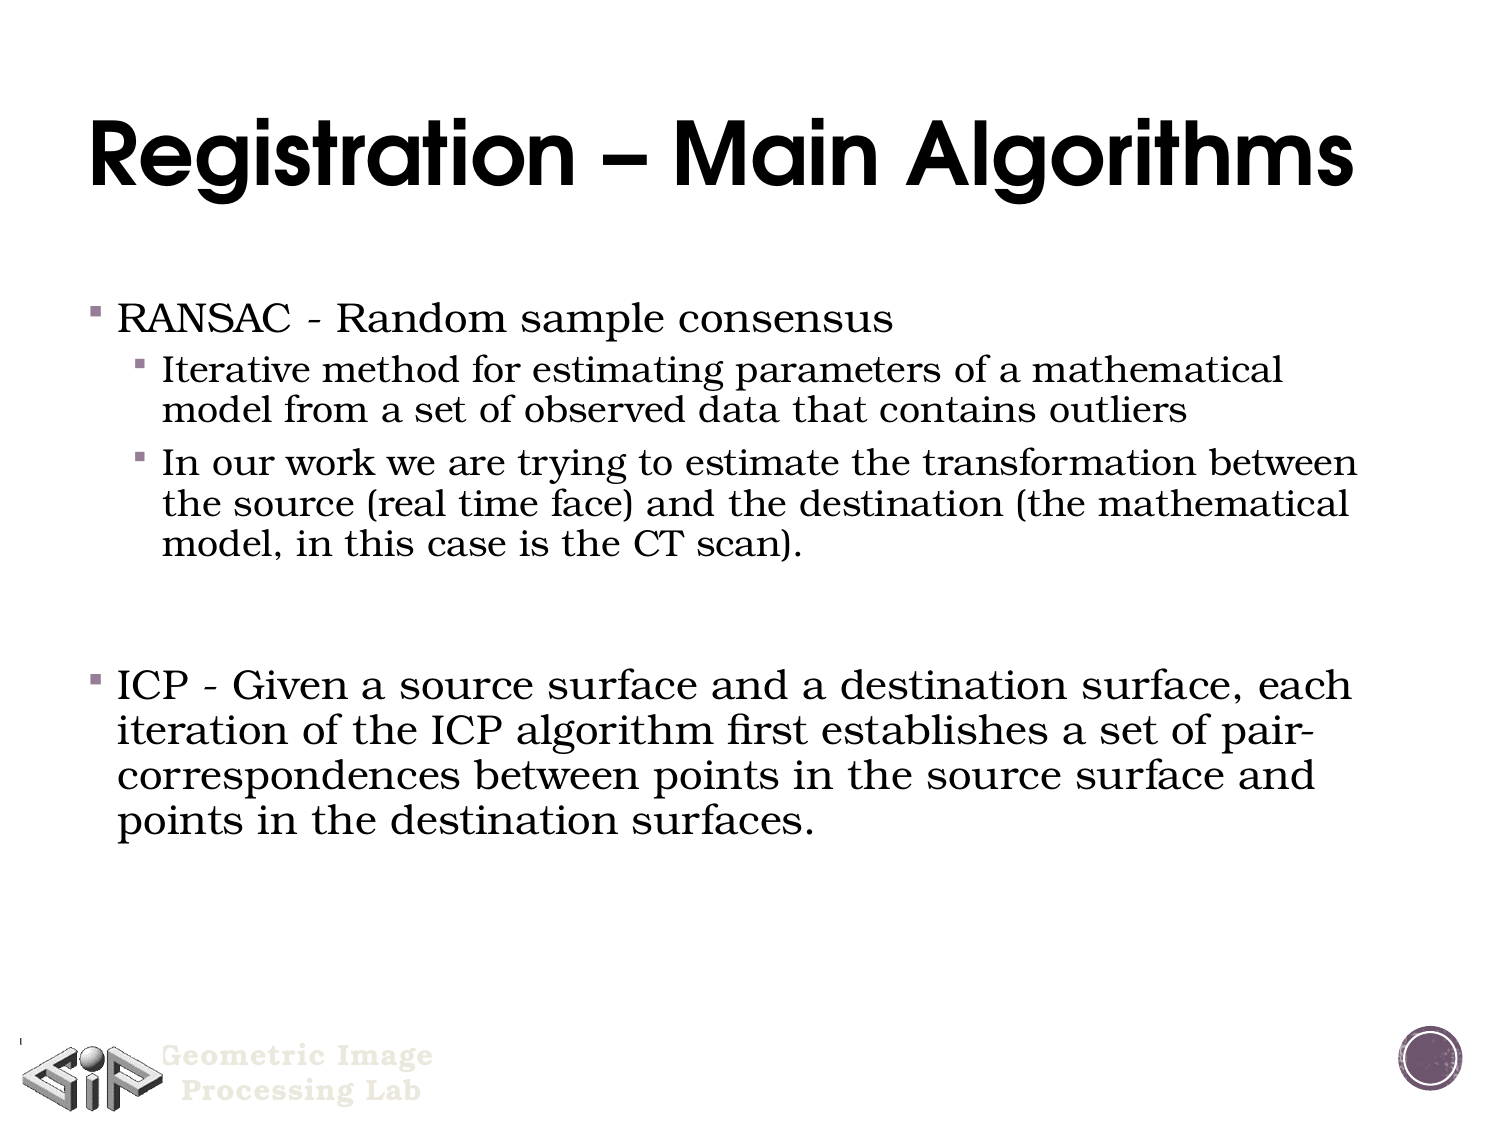

# Registration – Main Algorithms
RANSAC - Random sample consensus
Iterative method for estimating parameters of a mathematical model from a set of observed data that contains outliers
In our work we are trying to estimate the transformation between the source (real time face) and the destination (the mathematical model, in this case is the CT scan).

ICP - Given a source surface and a destination surface, each iteration of the ICP algorithm first establishes a set of pair-correspondences between points in the source surface and points in the destination surfaces.